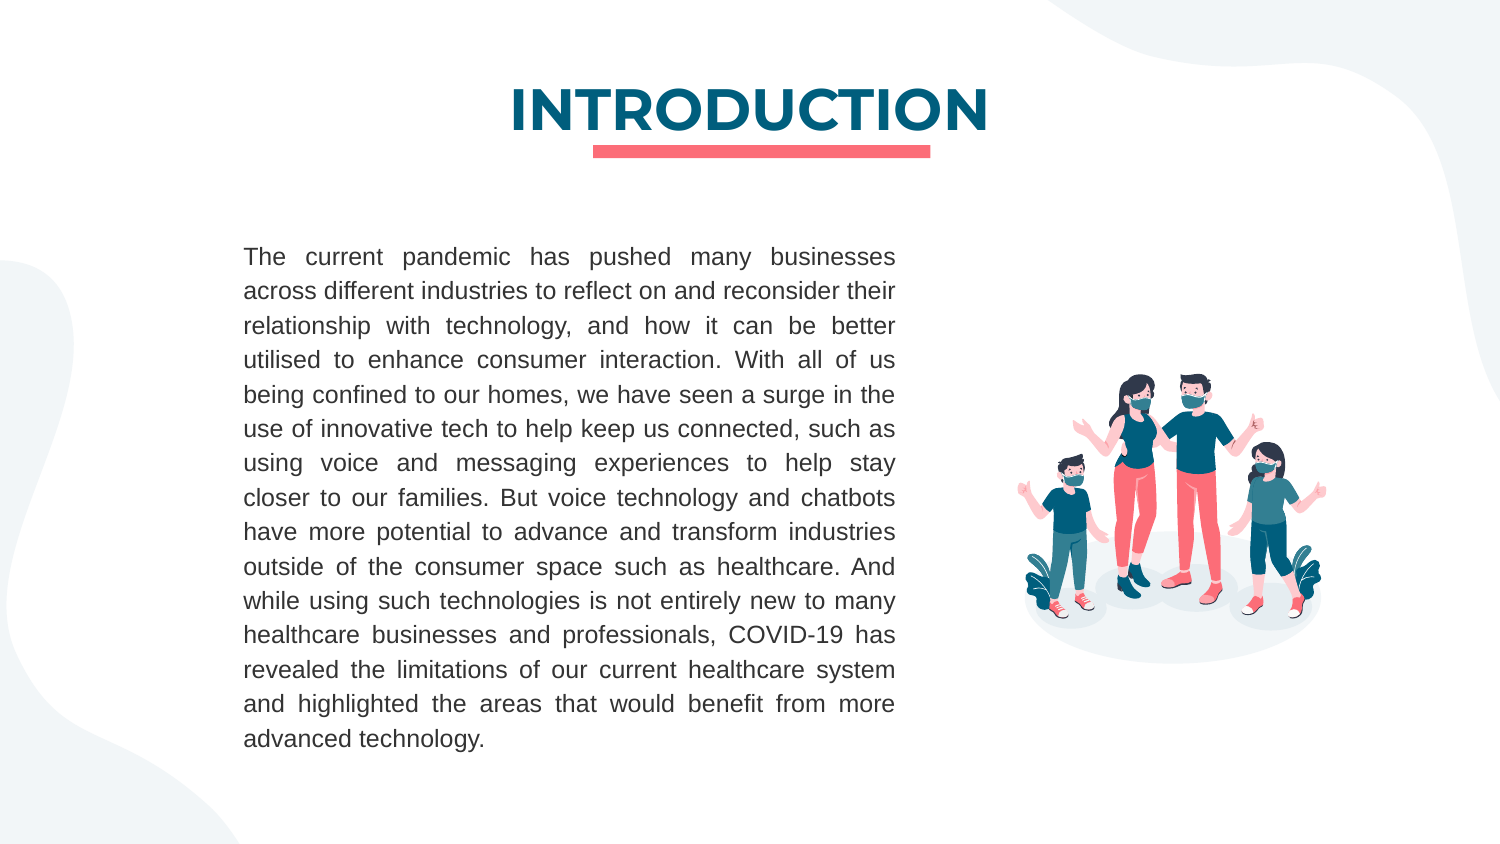

# INTRODUCTION

The current pandemic has pushed many businesses across different industries to reflect on and reconsider their relationship with technology, and how it can be better utilised to enhance consumer interaction. With all of us being confined to our homes, we have seen a surge in the use of innovative tech to help keep us connected, such as using voice and messaging experiences to help stay closer to our families. But voice technology and chatbots have more potential to advance and transform industries outside of the consumer space such as healthcare. And while using such technologies is not entirely new to many healthcare businesses and professionals, COVID-19 has revealed the limitations of our current healthcare system and highlighted the areas that would benefit from more advanced technology.